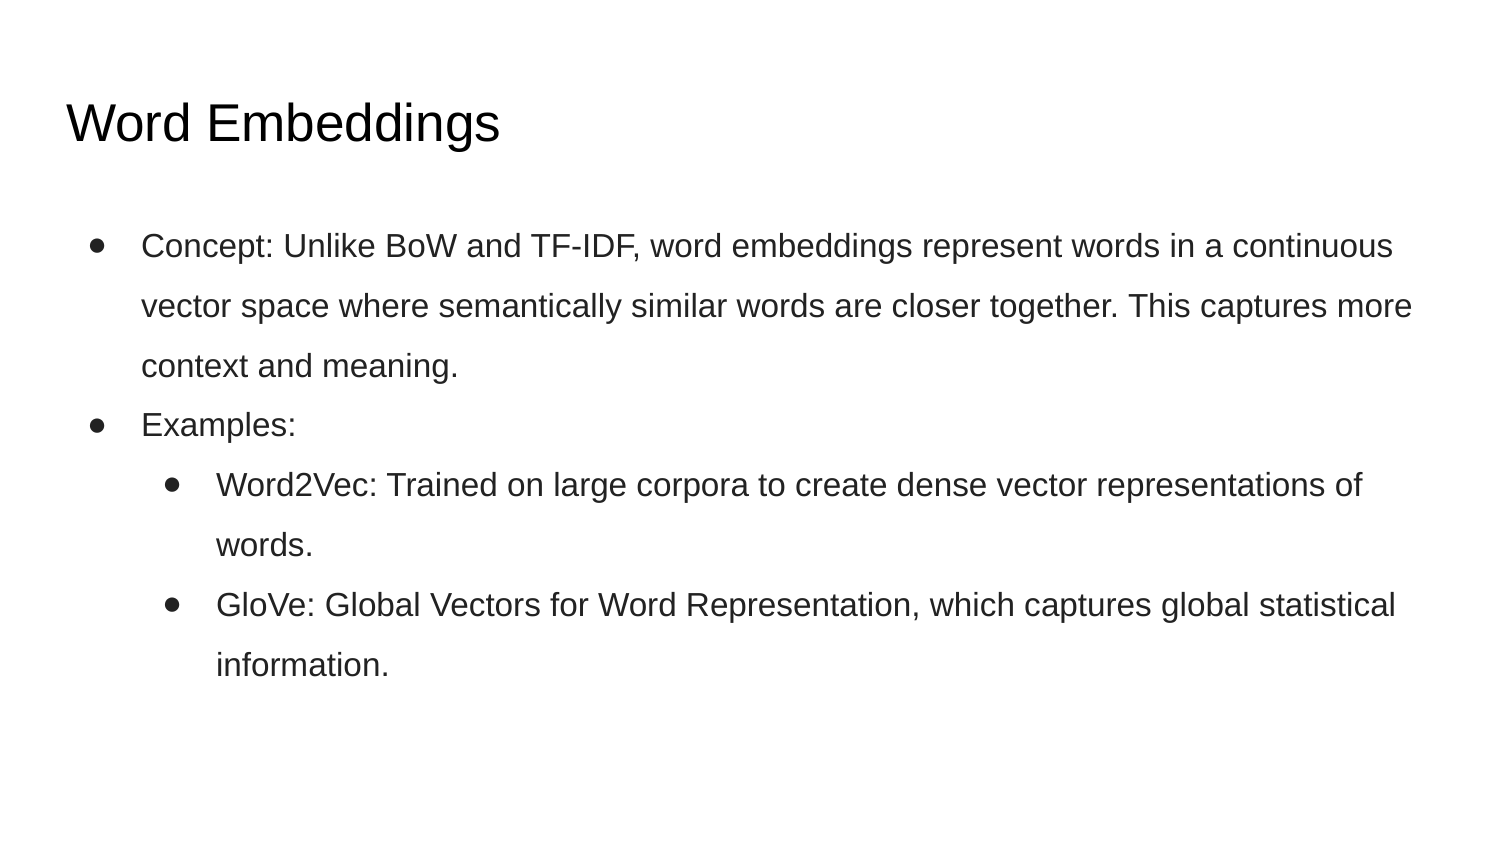

# Word Embeddings

Concept: Unlike BoW and TF-IDF, word embeddings represent words in a continuous vector space where semantically similar words are closer together. This captures more context and meaning.
Examples:
Word2Vec: Trained on large corpora to create dense vector representations of words.
GloVe: Global Vectors for Word Representation, which captures global statistical information.